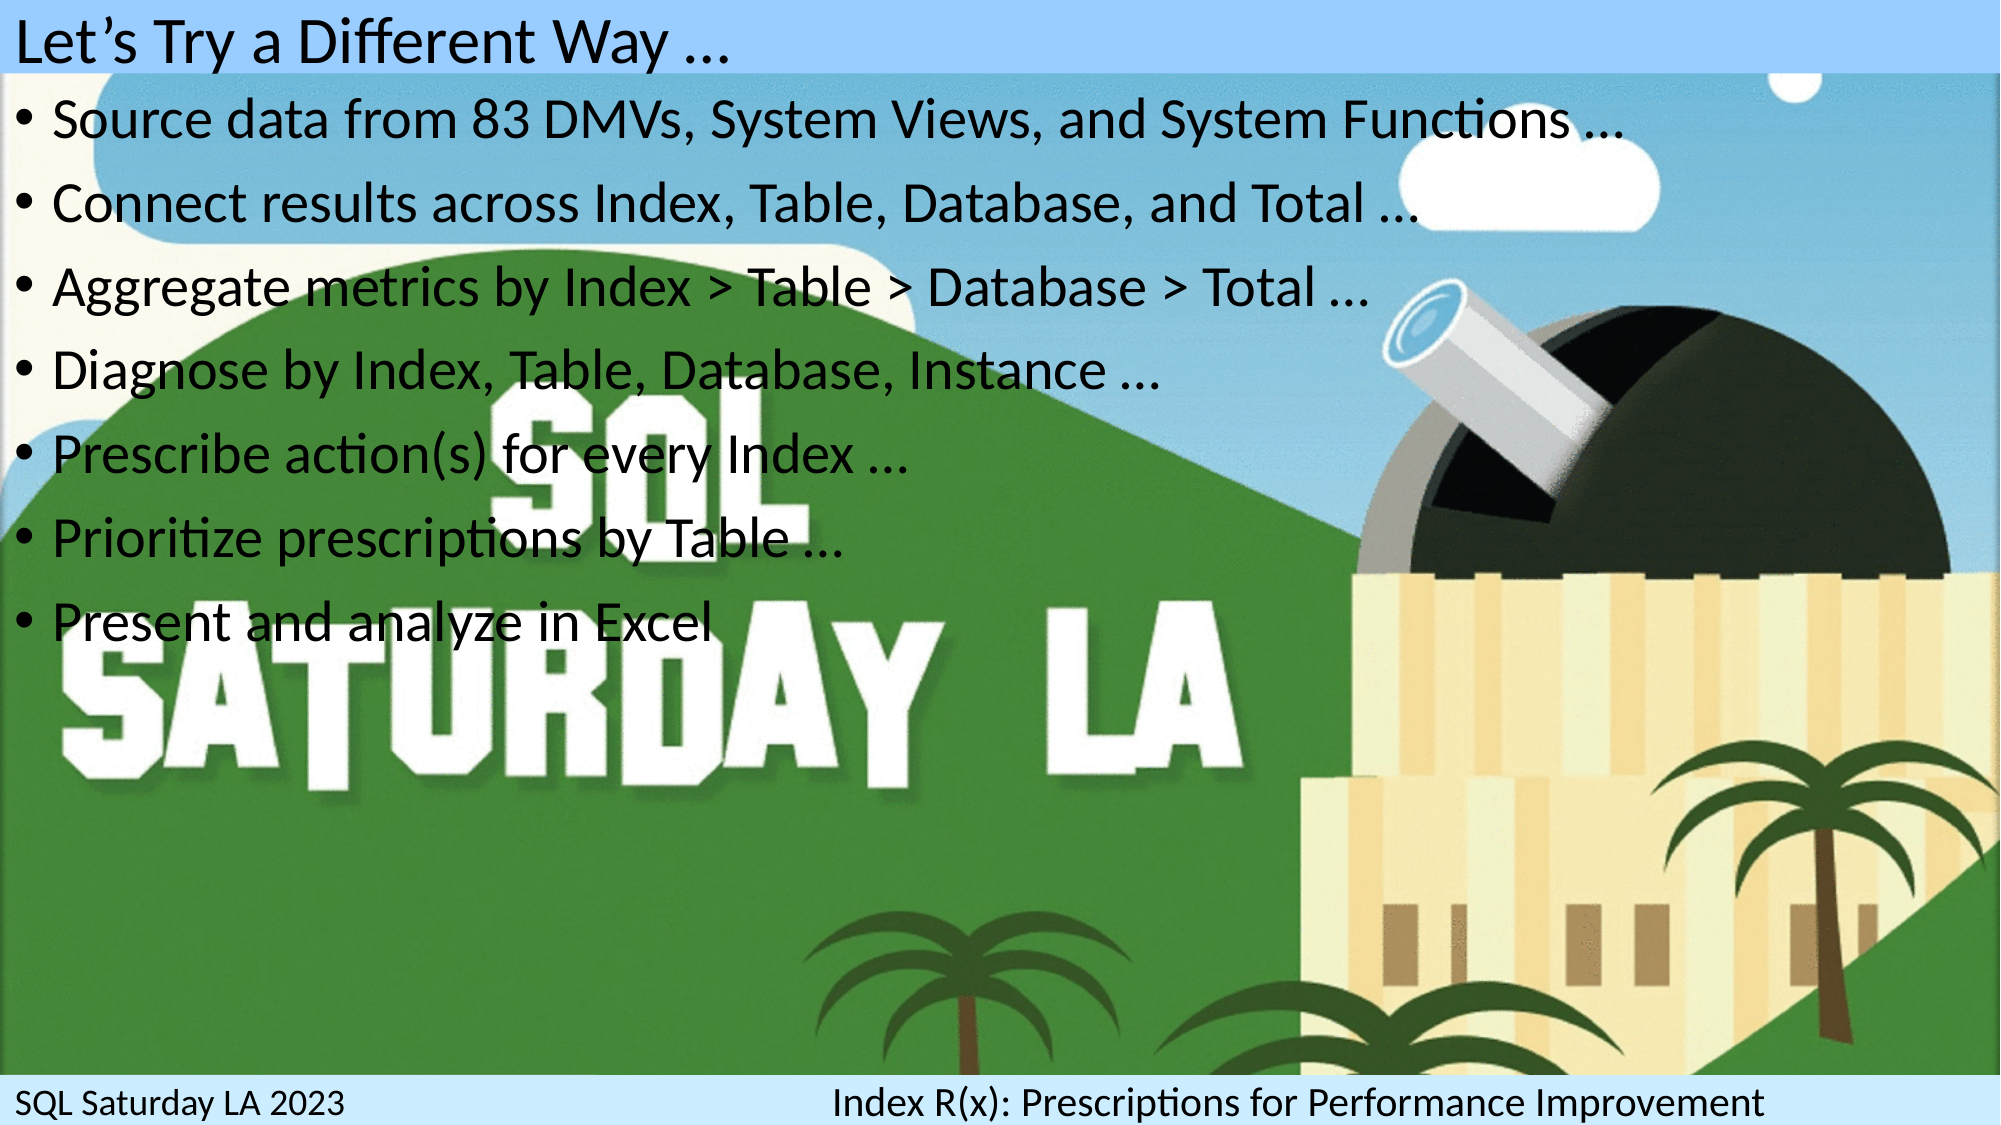

# Let’s Try a Different Way …
Source data from 83 DMVs, System Views, and System Functions …
Connect results across Index, Table, Database, and Total …
Aggregate metrics by Index > Table > Database > Total …
Diagnose by Index, Table, Database, Instance …
Prescribe action(s) for every Index …
Prioritize prescriptions by Table …
Present and analyze in Excel